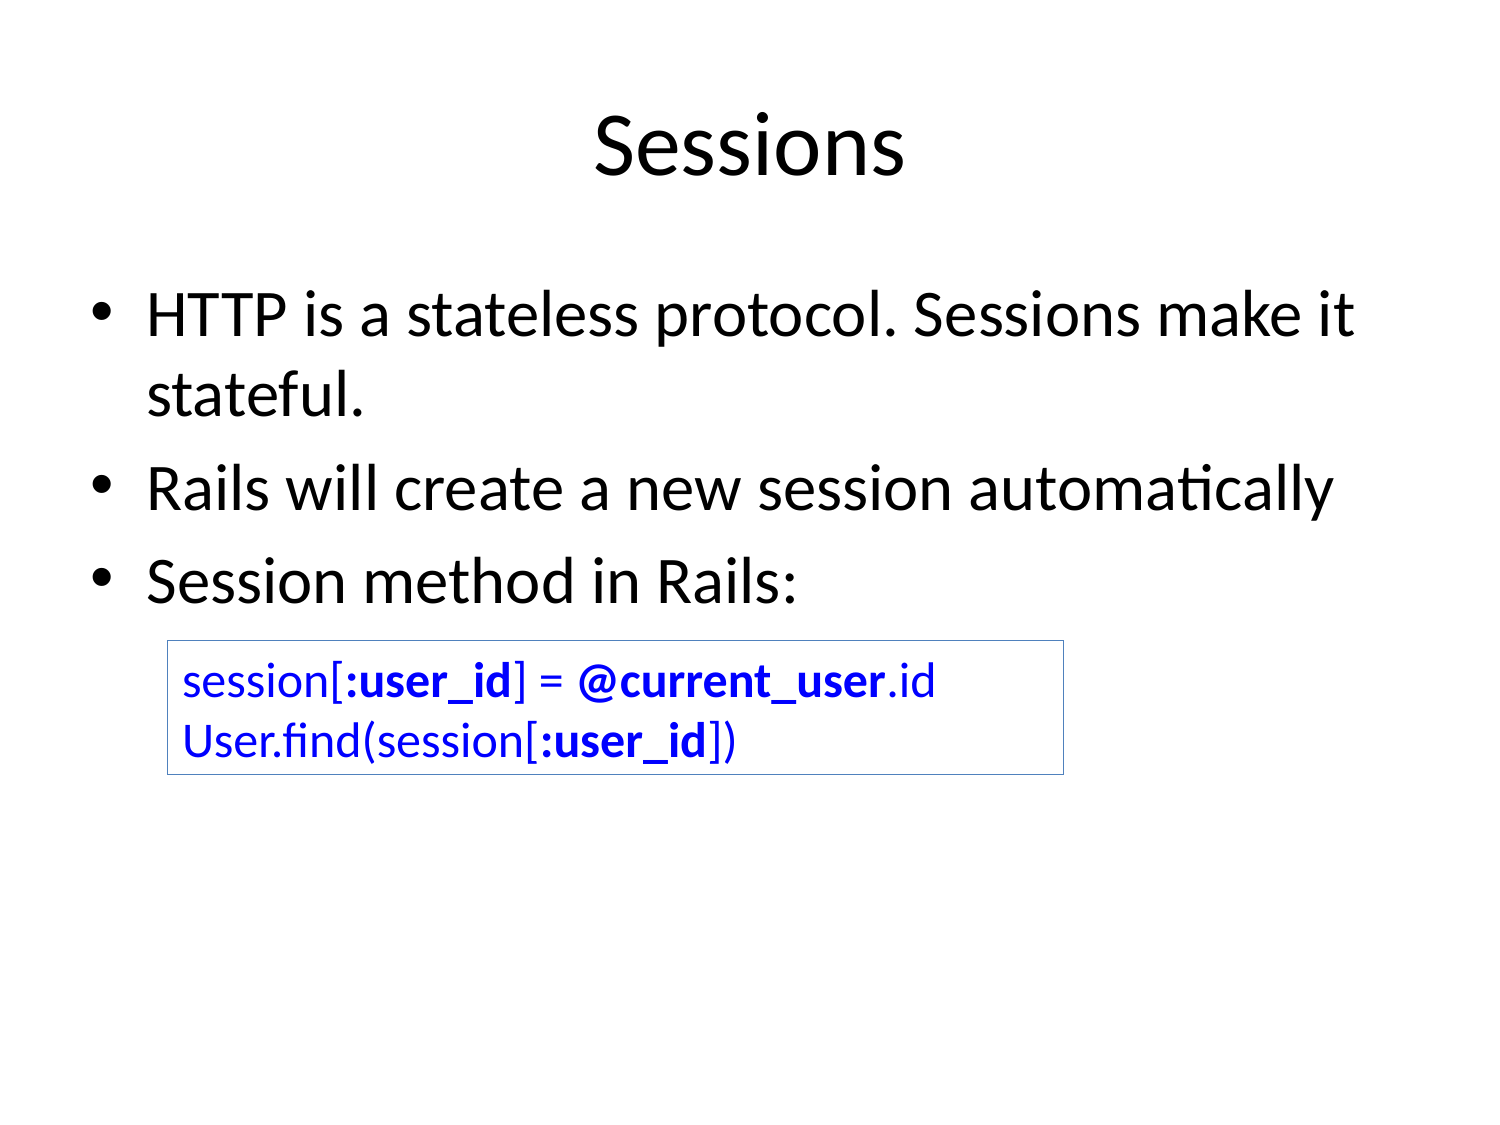

# Sessions
HTTP is a stateless protocol. Sessions make it stateful.
Rails will create a new session automatically
Session method in Rails:

session[:user_id] = @current_user.id
User.find(session[:user_id])